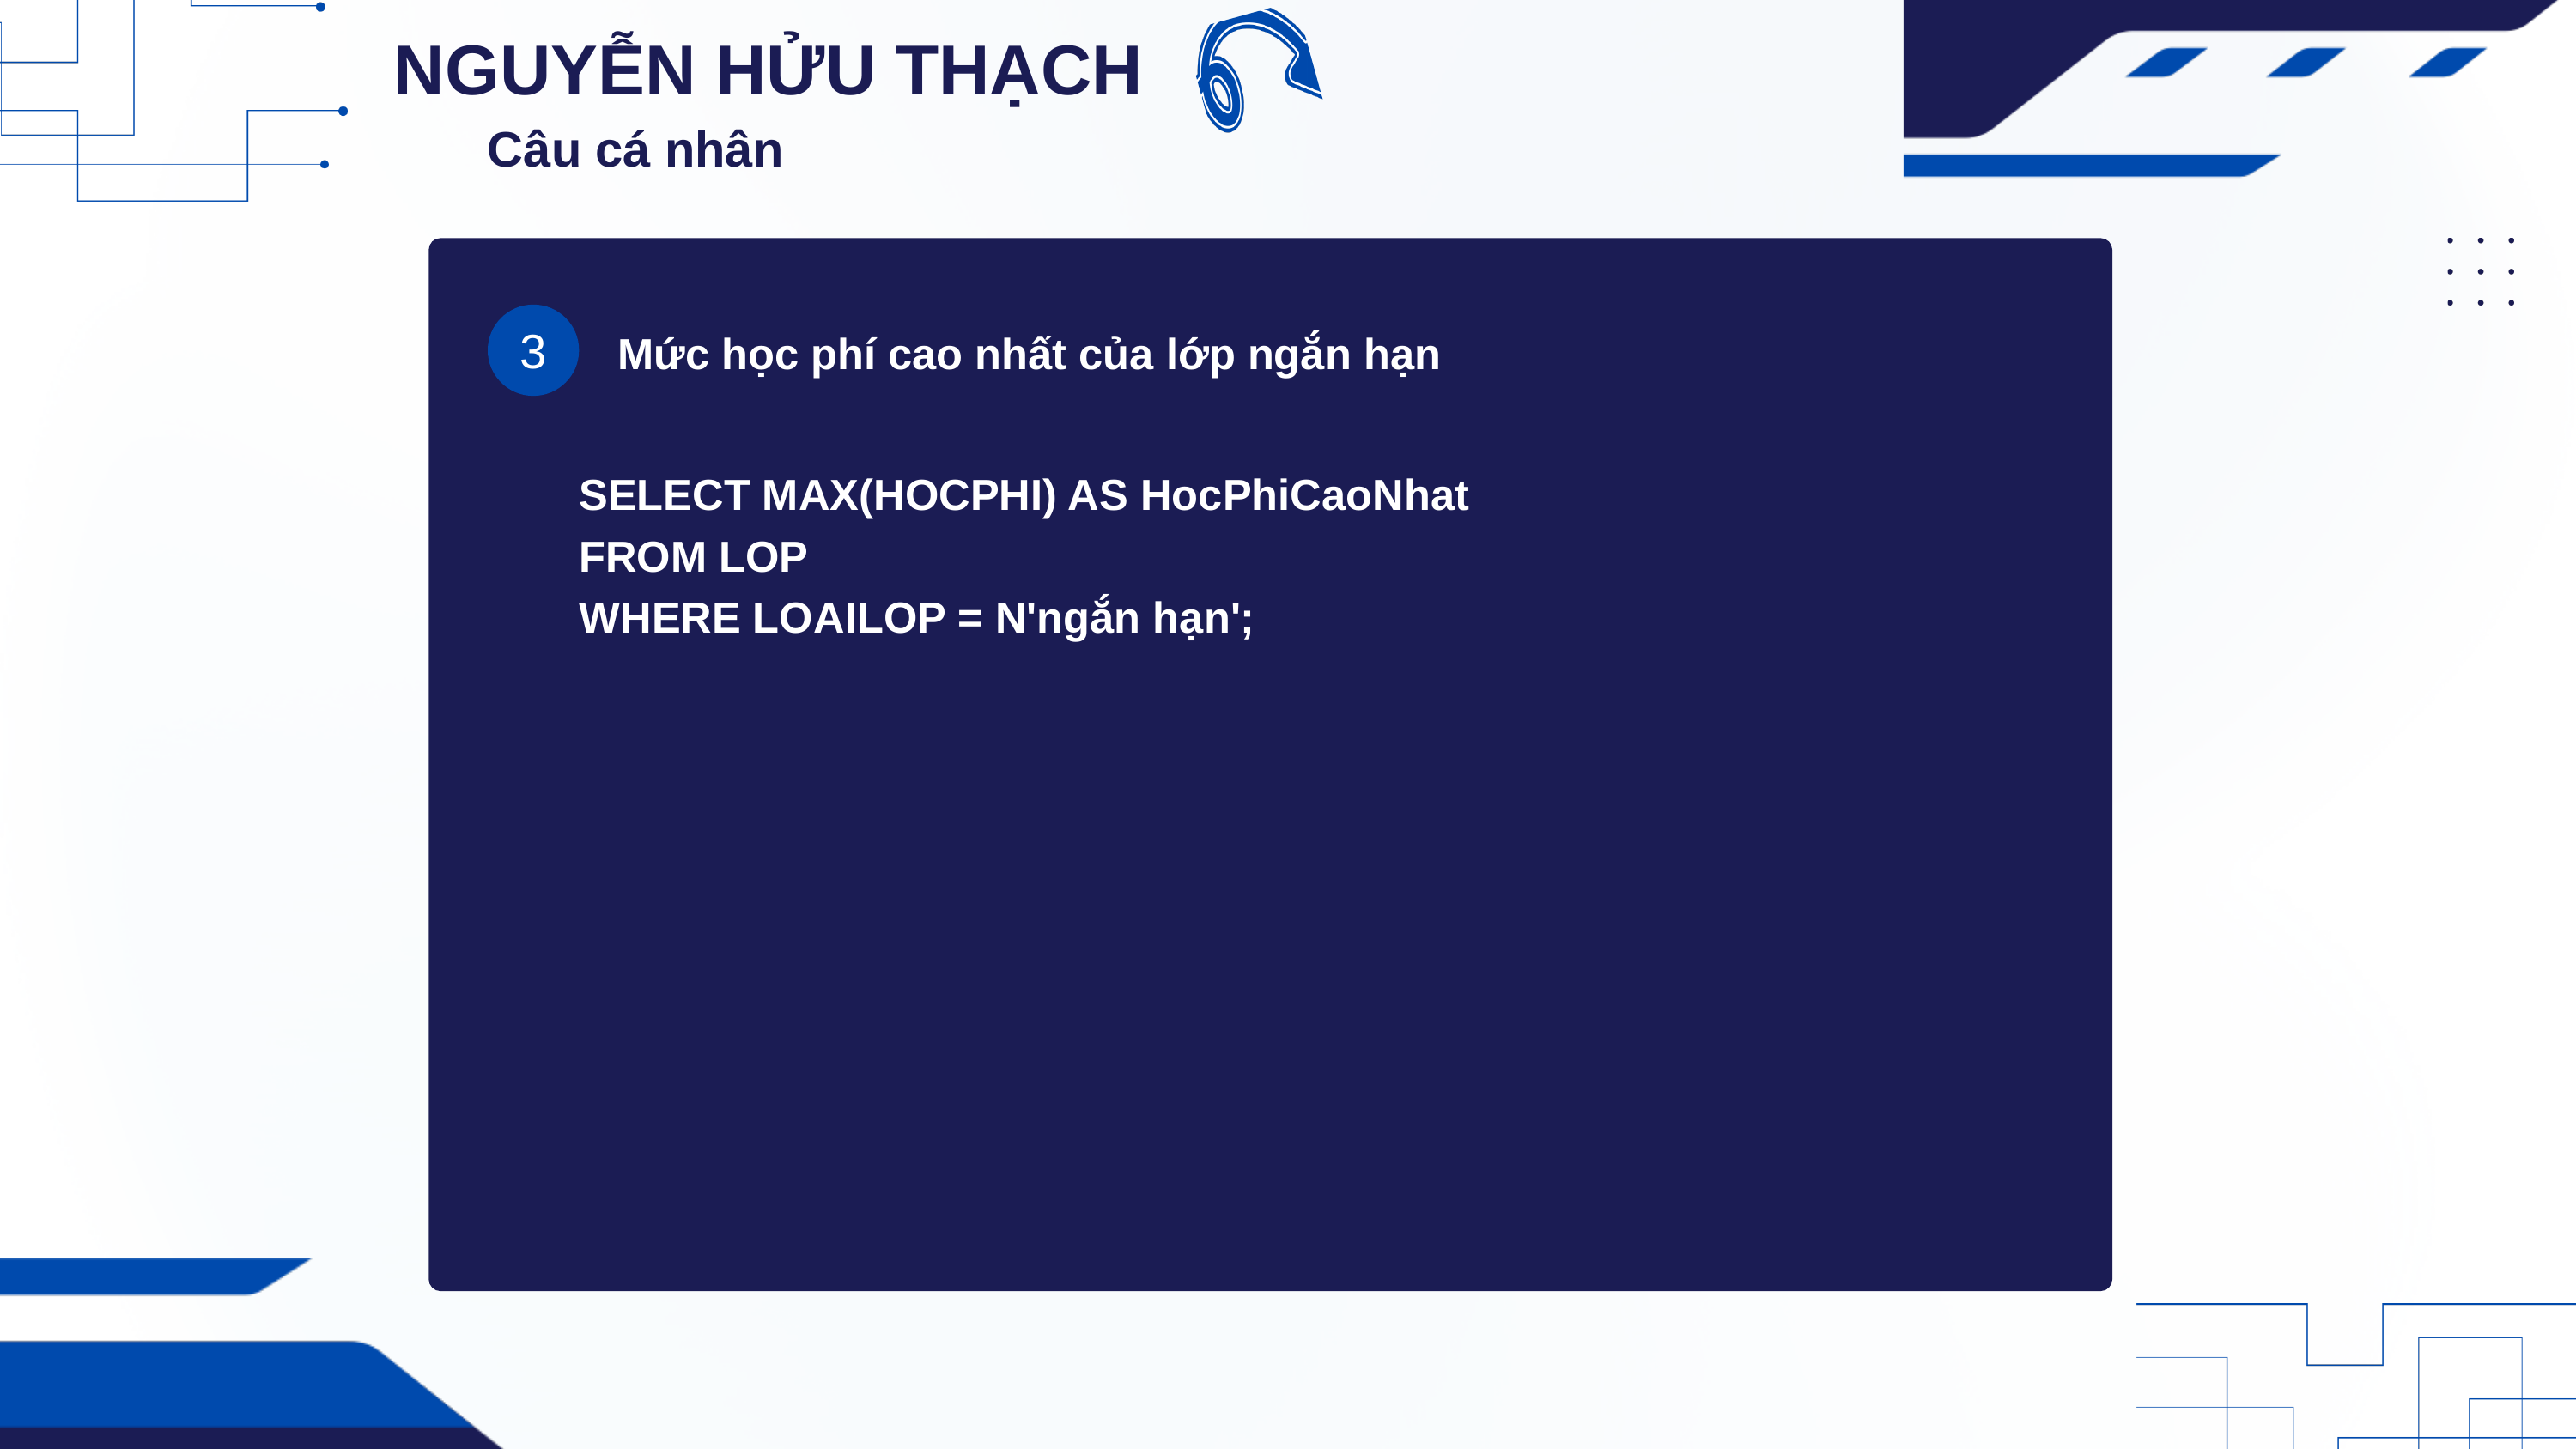

NGUYỄN HỬU THẠCH

Câu cá nhân

3
Mức học phí cao nhất của lớp ngắn hạn
SELECT MAX(HOCPHI) AS HocPhiCaoNhat
FROM LOP
WHERE LOAILOP = N'ngắn hạn';